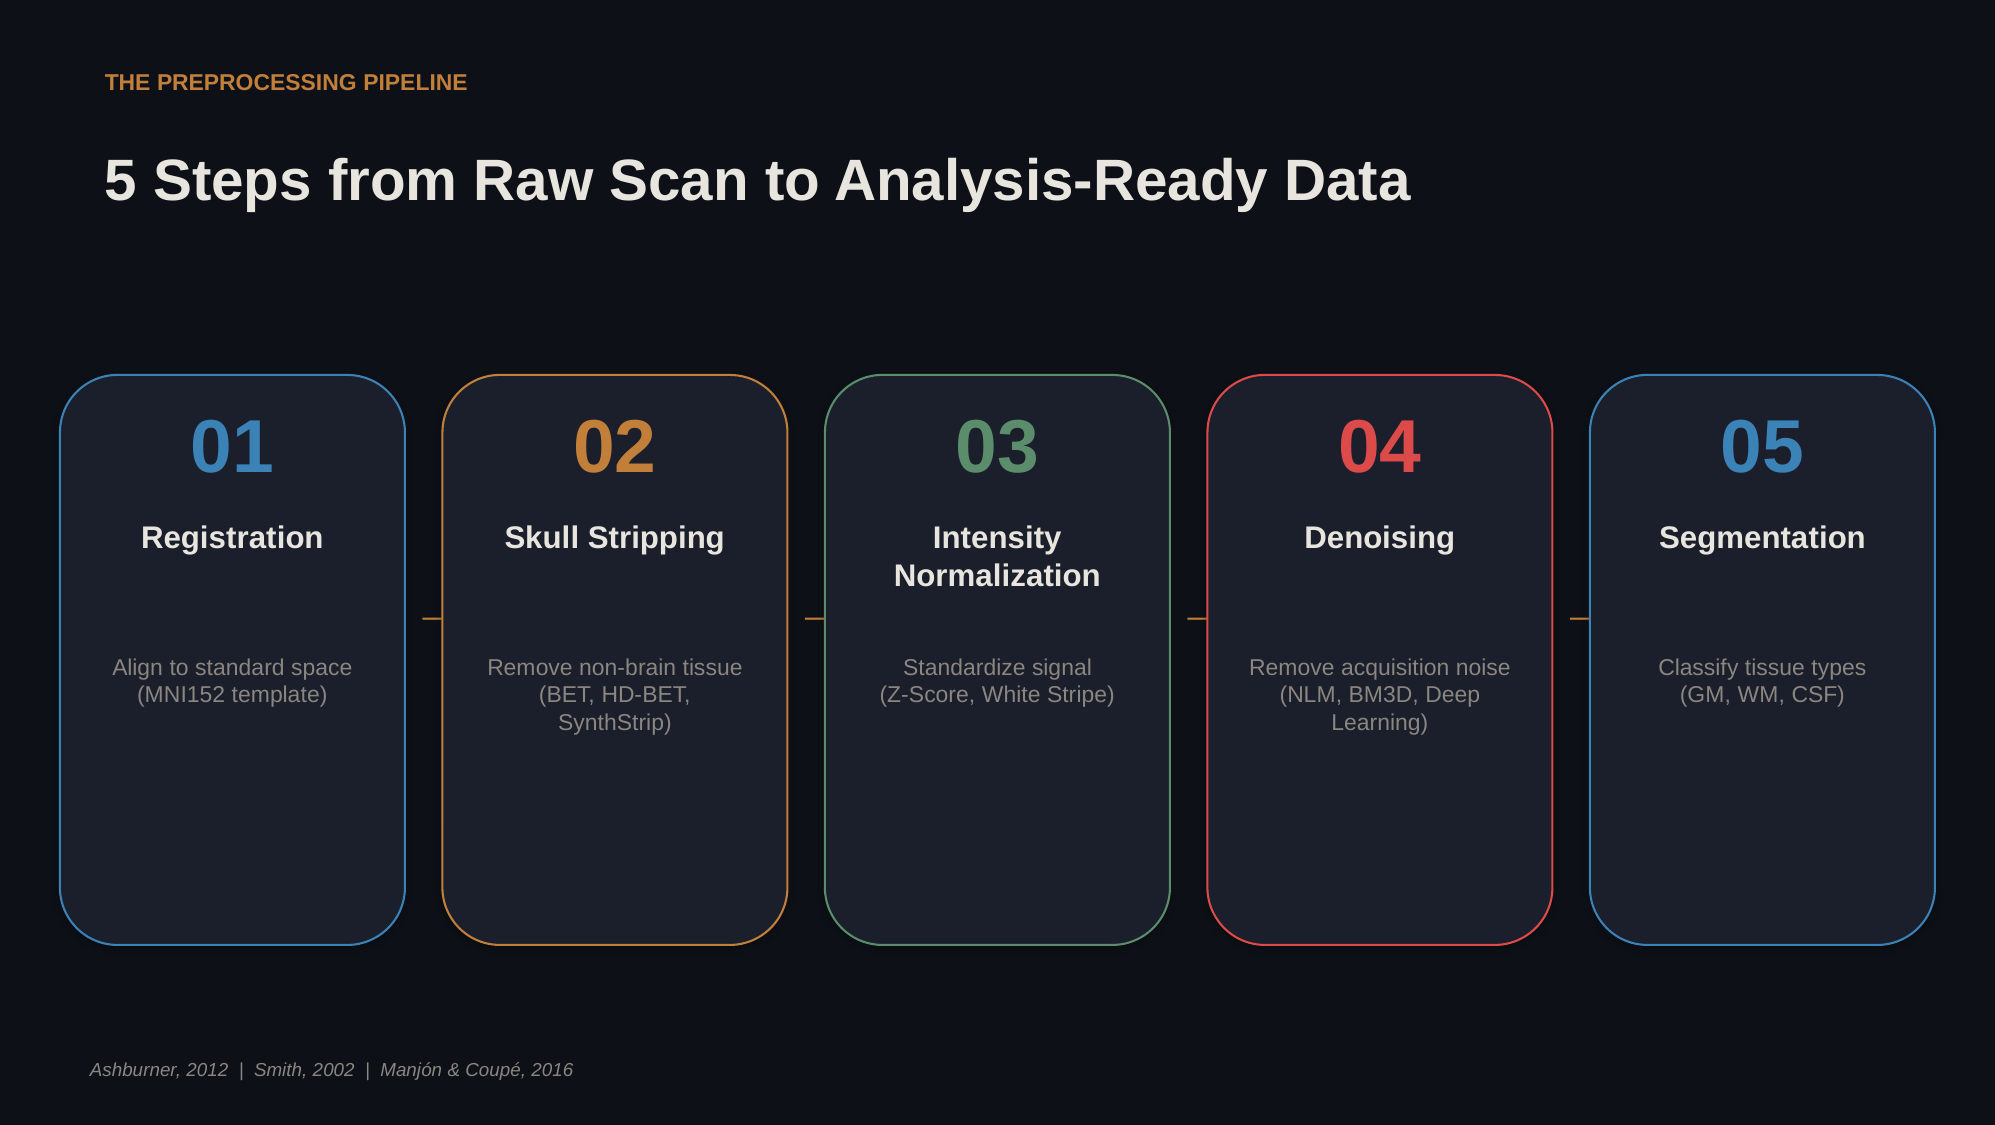

THE PREPROCESSING PIPELINE
5 Steps from Raw Scan to Analysis-Ready Data

01
02
03
04
05
Registration
Skull Stripping
Intensity
Normalization
Denoising
Segmentation
→
→
→
→
Align to standard space
(MNI152 template)
Remove non-brain tissue
(BET, HD-BET, SynthStrip)
Standardize signal
(Z-Score, White Stripe)
Remove acquisition noise
(NLM, BM3D, Deep Learning)
Classify tissue types
(GM, WM, CSF)
Ashburner, 2012  |  Smith, 2002  |  Manjón & Coupé, 2016